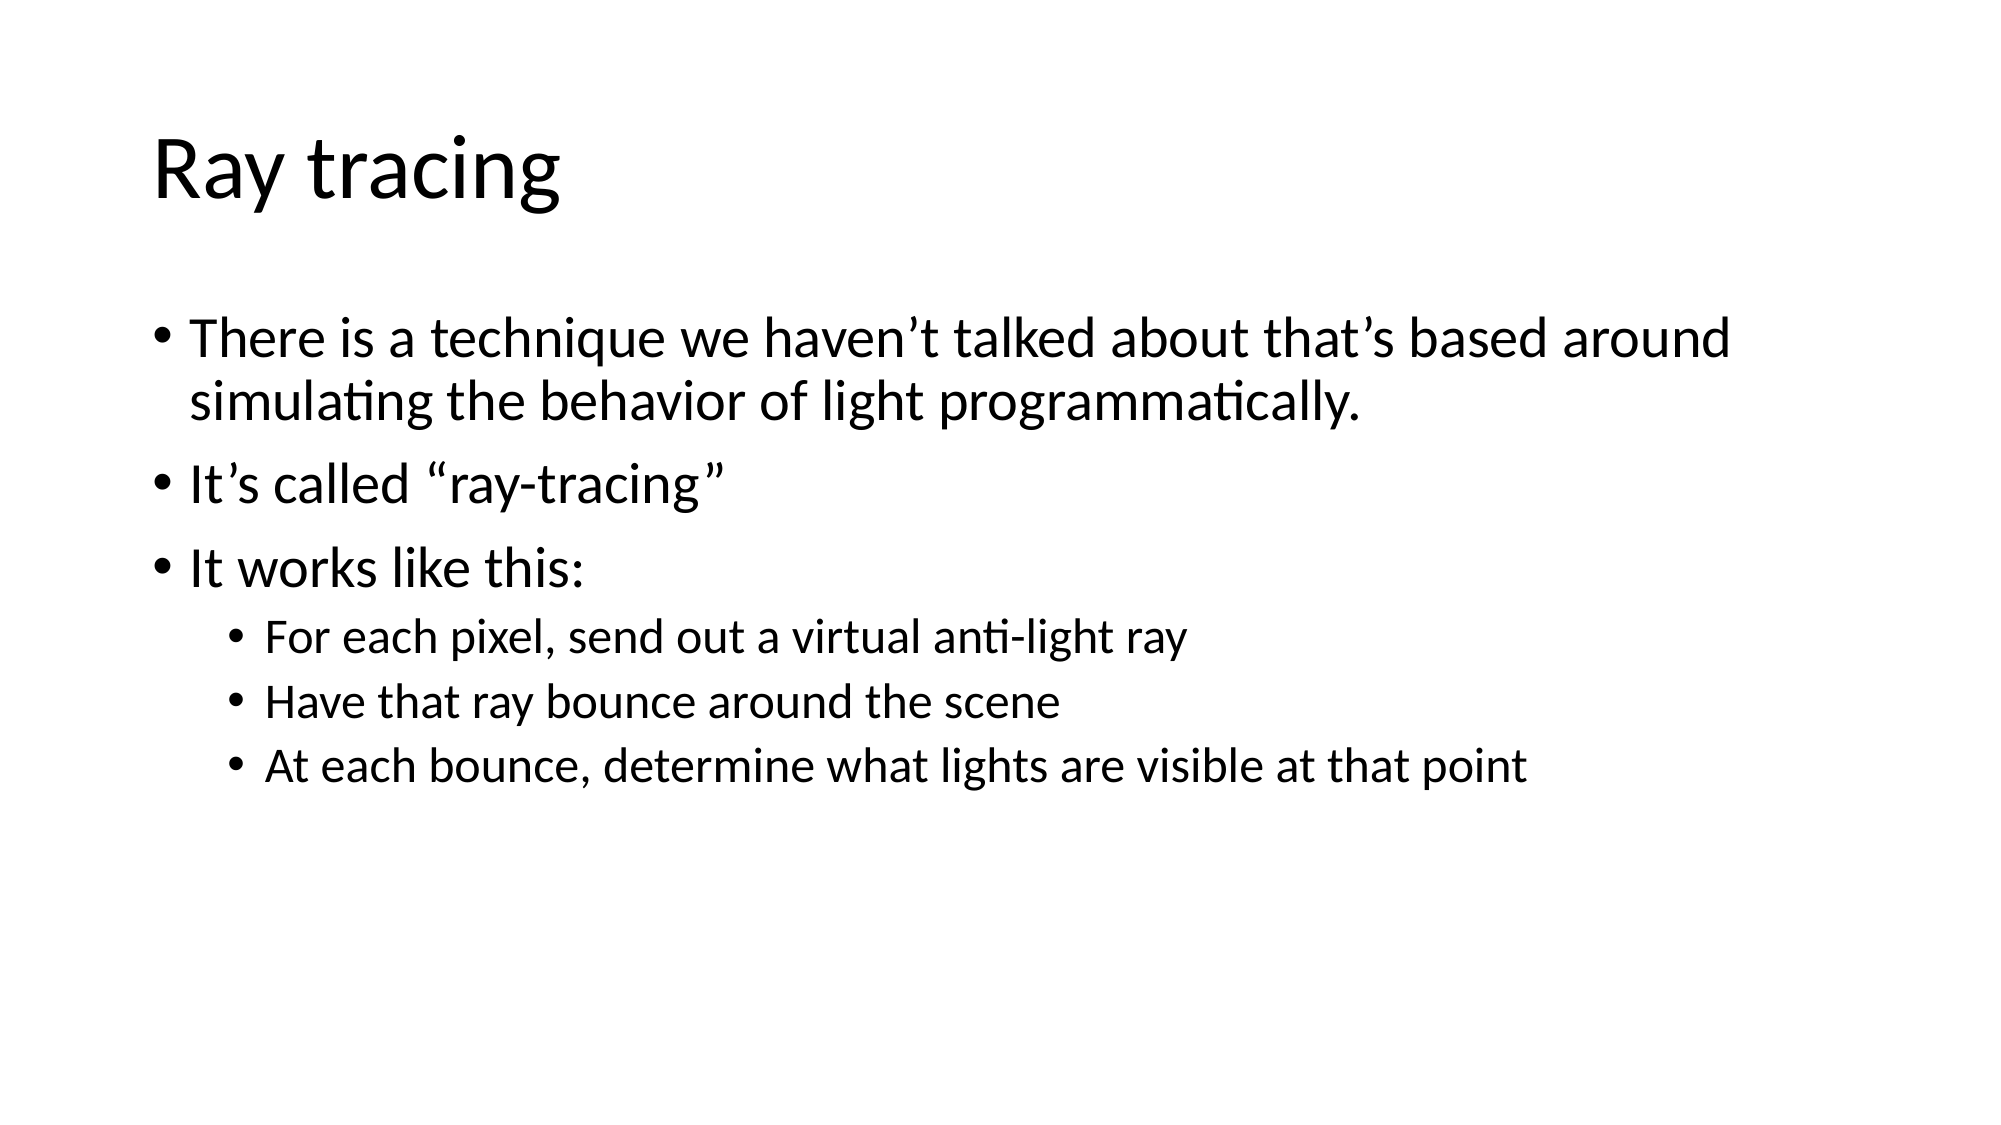

# Ray tracing
There is a technique we haven’t talked about that’s based around simulating the behavior of light programmatically.
It’s called “ray-tracing”
It works like this:
For each pixel, send out a virtual anti-light ray
Have that ray bounce around the scene
At each bounce, determine what lights are visible at that point